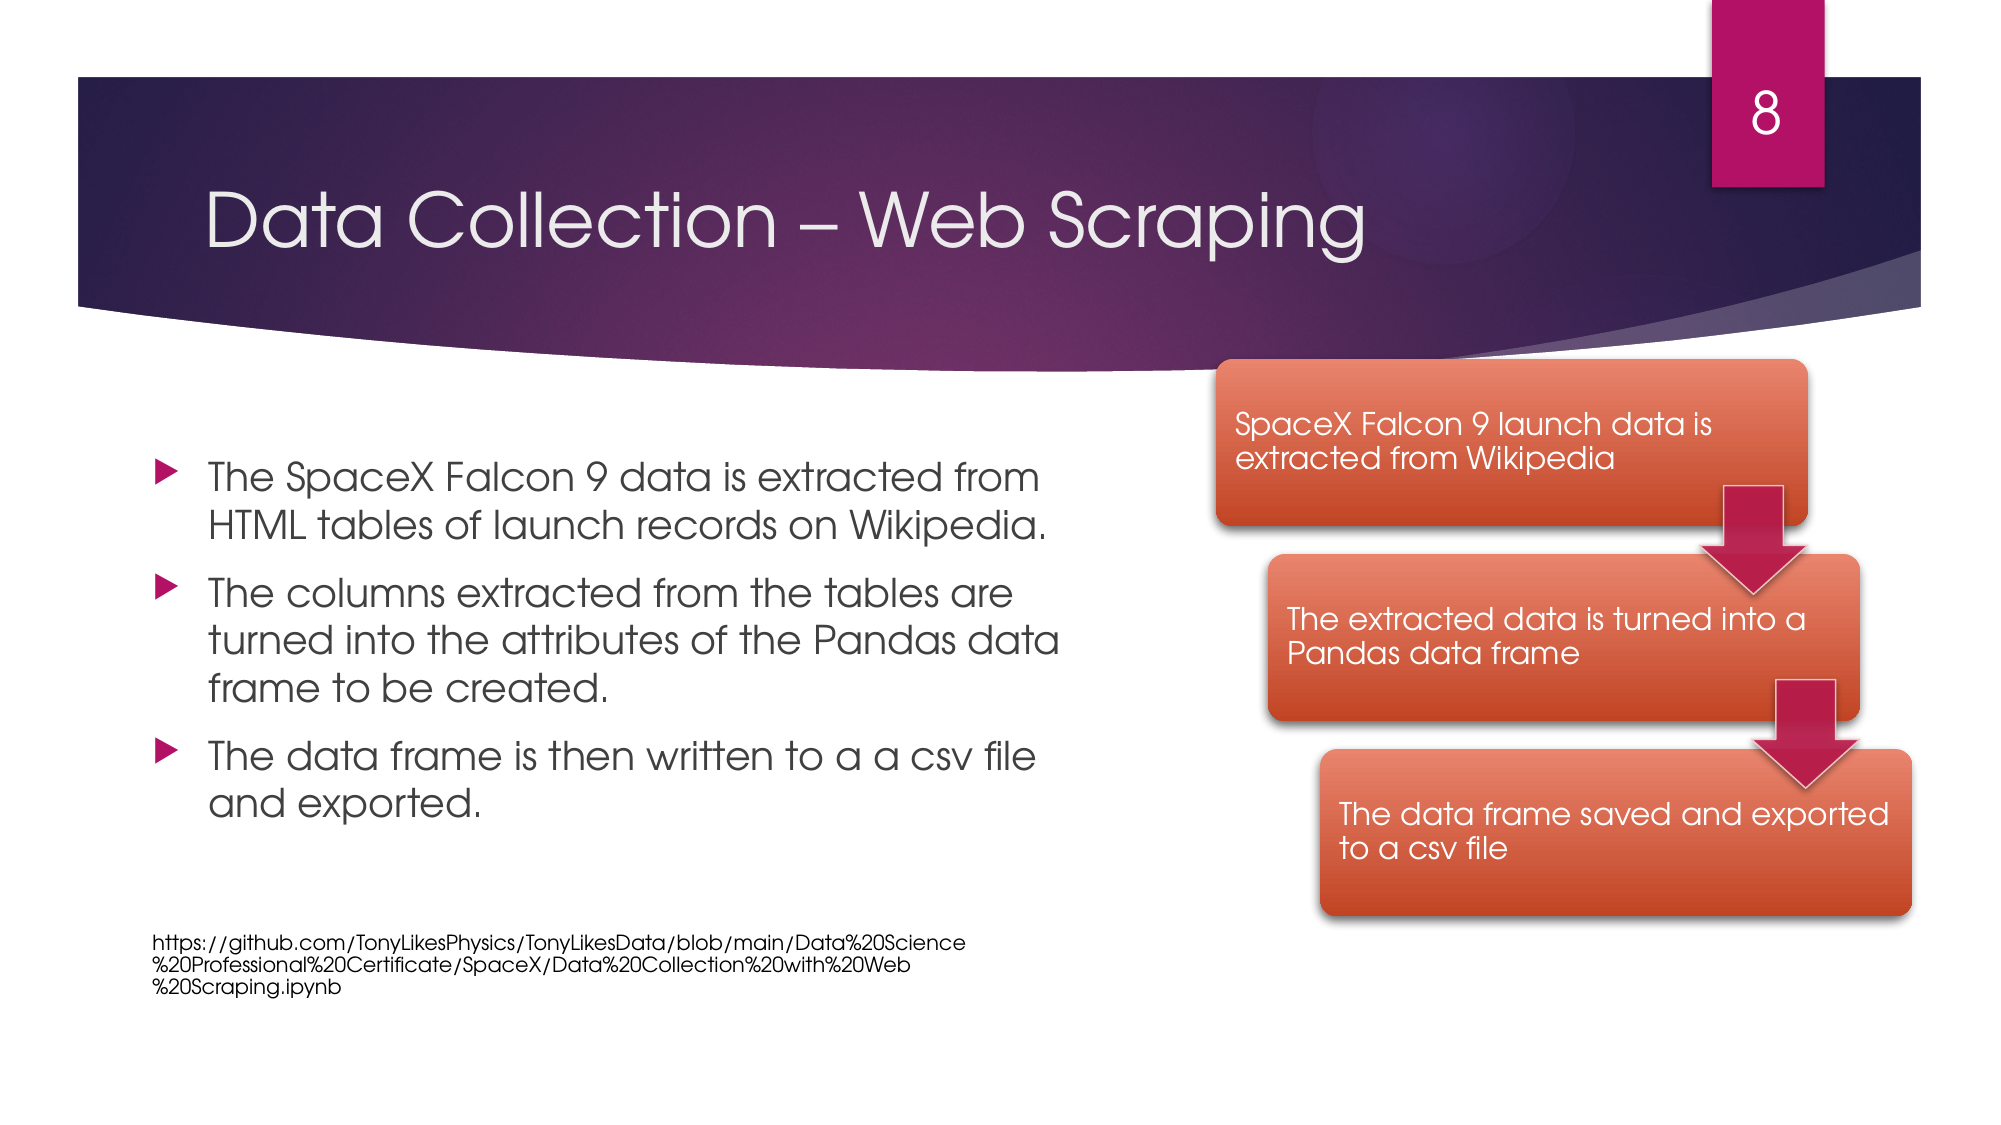

8
# Data Collection – Web Scraping

The SpaceX Falcon 9 data is extracted from HTML tables of launch records on Wikipedia.
The columns extracted from the tables are turned into the attributes of the Pandas data frame to be created.
The data frame is then written to a a csv file and exported.

https://github.com/TonyLikesPhysics/TonyLikesData/blob/main/Data%20Science%20Professional%20Certificate/SpaceX/Data%20Collection%20with%20Web%20Scraping.ipynb
SpaceX Falcon 9 launch data is extracted from Wikipedia
The extracted data is turned into a Pandas data frame
The data frame saved and exported to a csv file